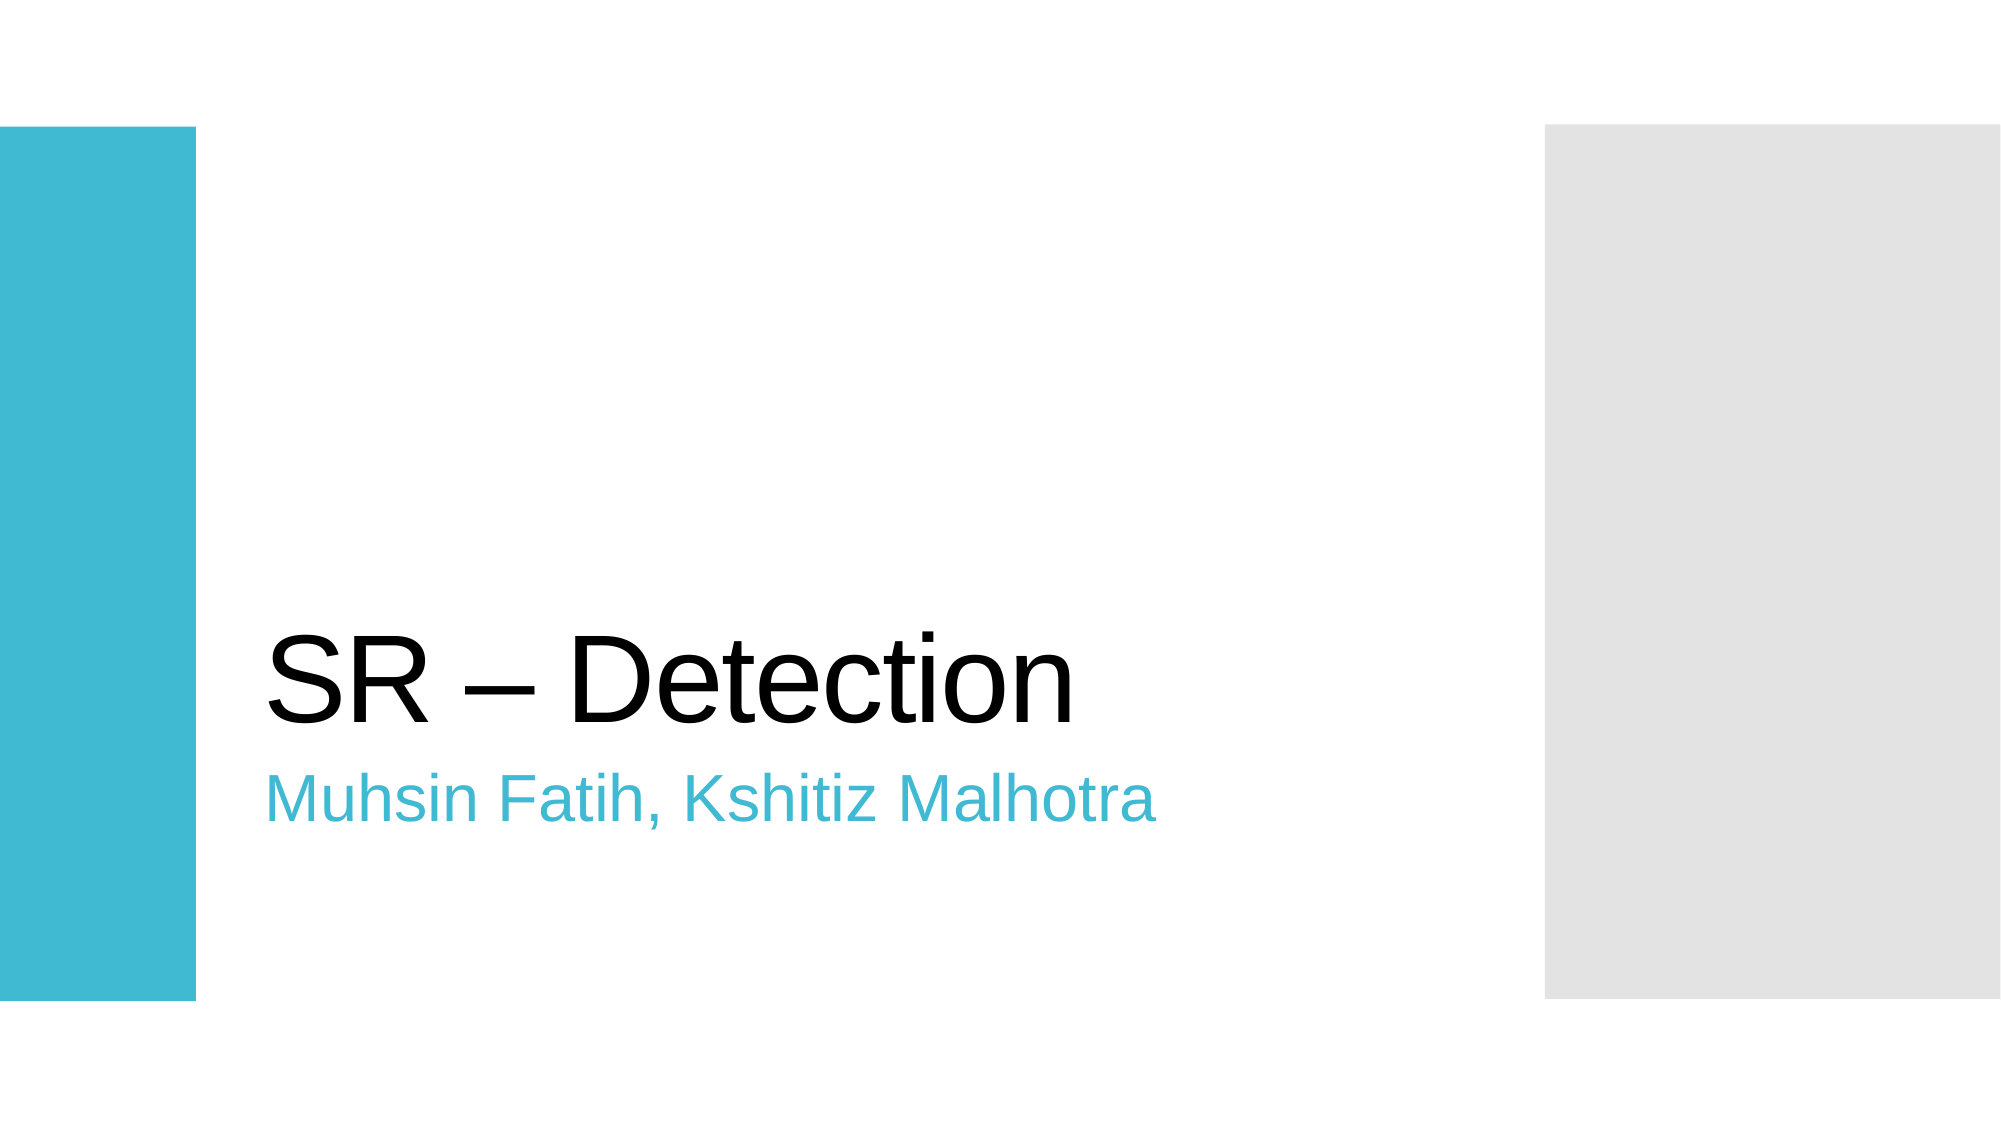

# SR – Detection
Muhsin Fatih, Kshitiz Malhotra